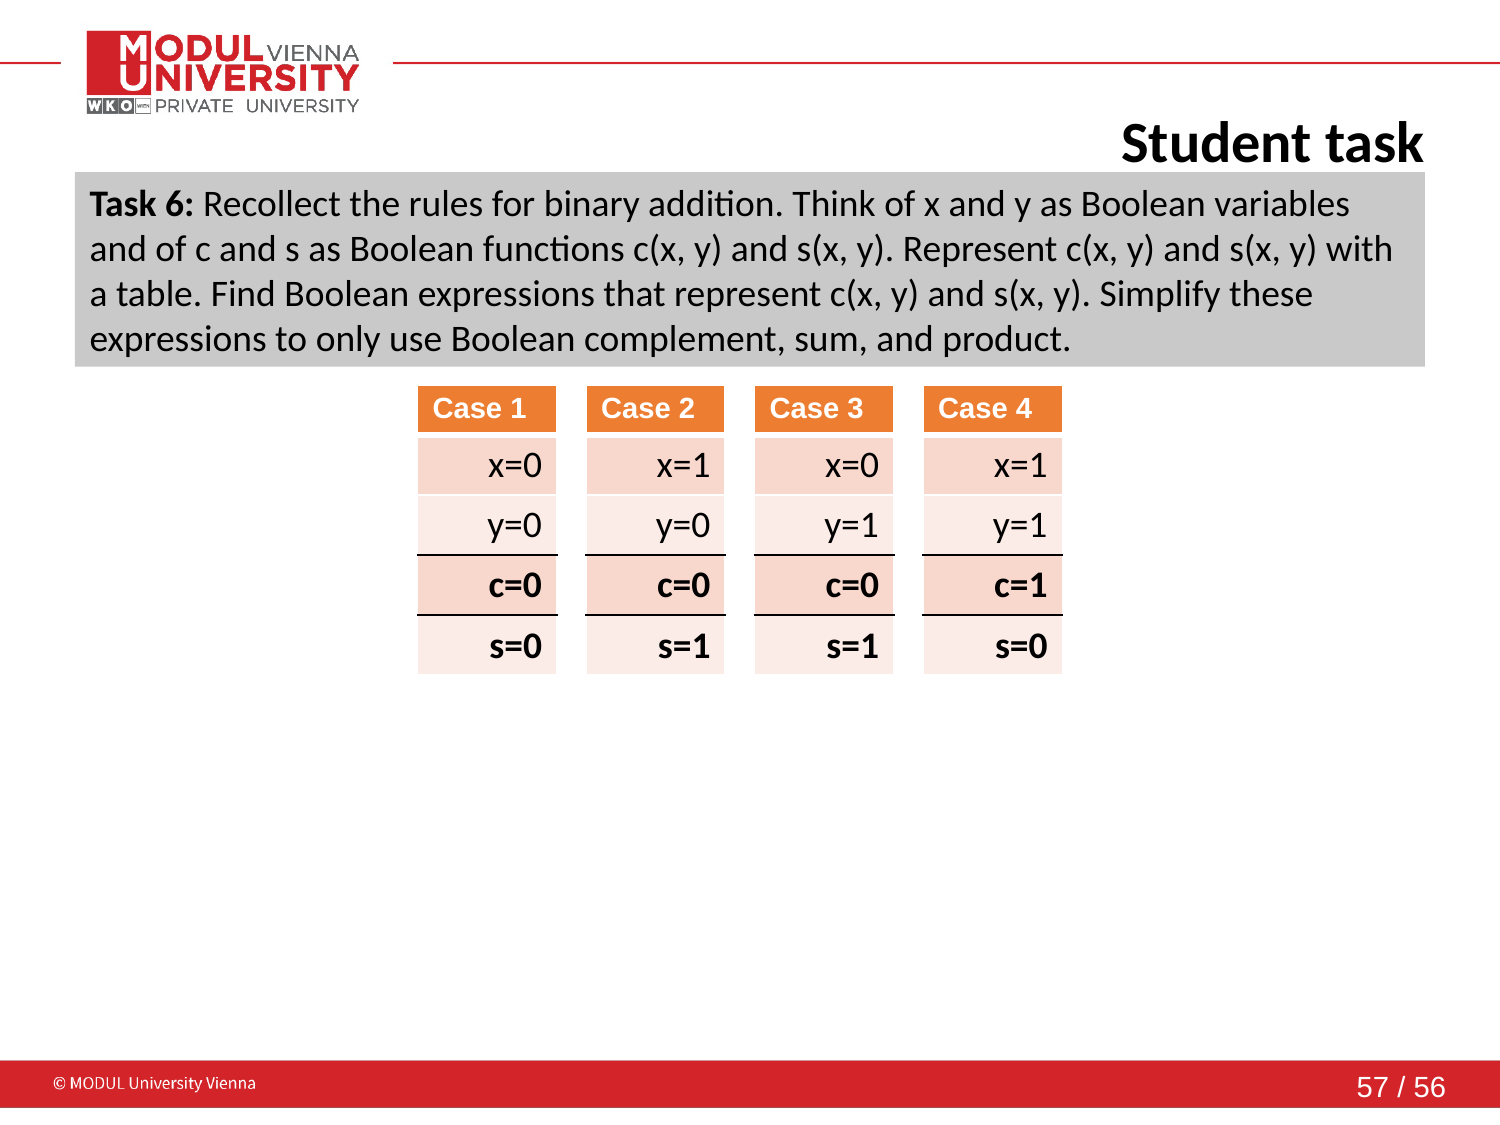

# Student task
Task 6: Recollect the rules for binary addition. Think of x and y as Boolean variables and of c and s as Boolean functions c(x, y) and s(x, y). Represent c(x, y) and s(x, y) with a table. Find Boolean expressions that represent c(x, y) and s(x, y). Simplify these expressions to only use Boolean complement, sum, and product.
| Case 1 |
| --- |
| x=0 |
| y=0 |
| c=0 |
| s=0 |
| Case 2 |
| --- |
| x=1 |
| y=0 |
| c=0 |
| s=1 |
| Case 3 |
| --- |
| x=0 |
| y=1 |
| c=0 |
| s=1 |
| Case 4 |
| --- |
| x=1 |
| y=1 |
| c=1 |
| s=0 |